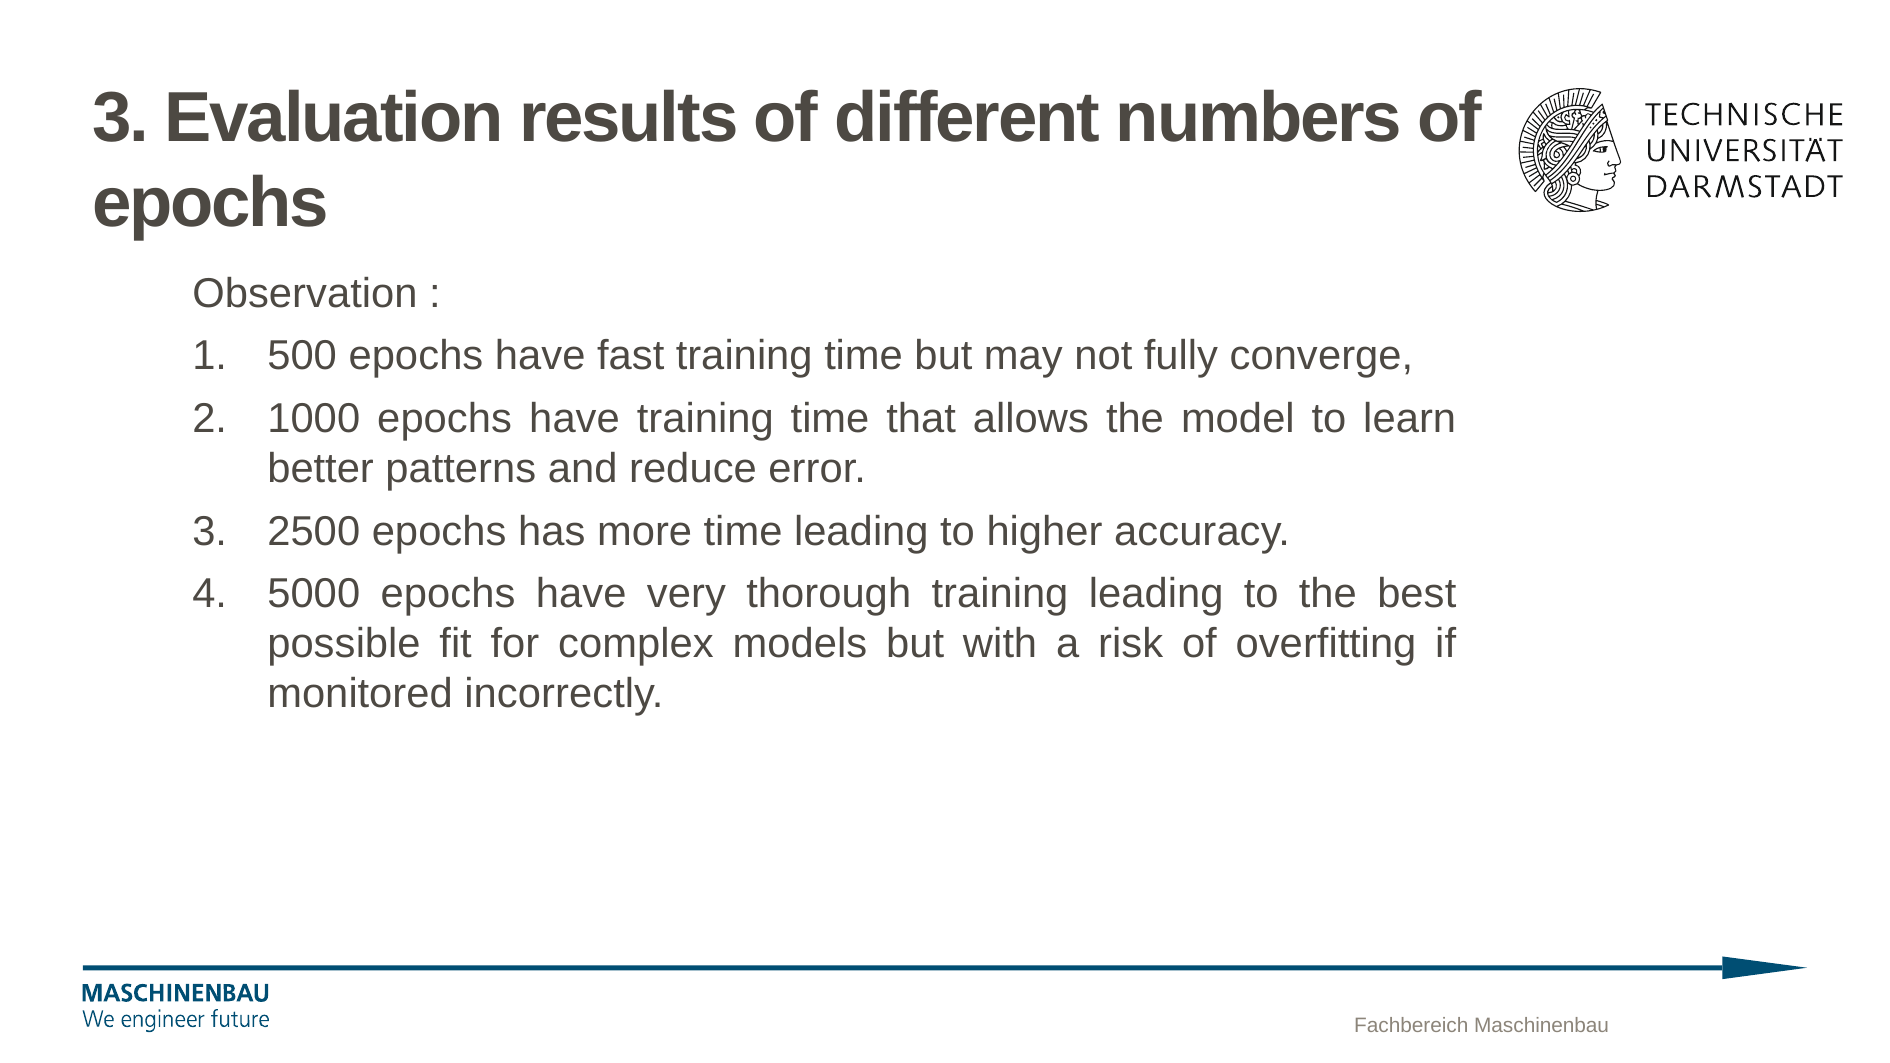

# 3. Evaluation results of different numbers of epochs
Observation :
500 epochs have fast training time but may not fully converge,
1000 epochs have training time that allows the model to learn better patterns and reduce error.
2500 epochs has more time leading to higher accuracy.
5000 epochs have very thorough training leading to the best possible fit for complex models but with a risk of overfitting if monitored incorrectly.
Fachbereich Maschinenbau

15